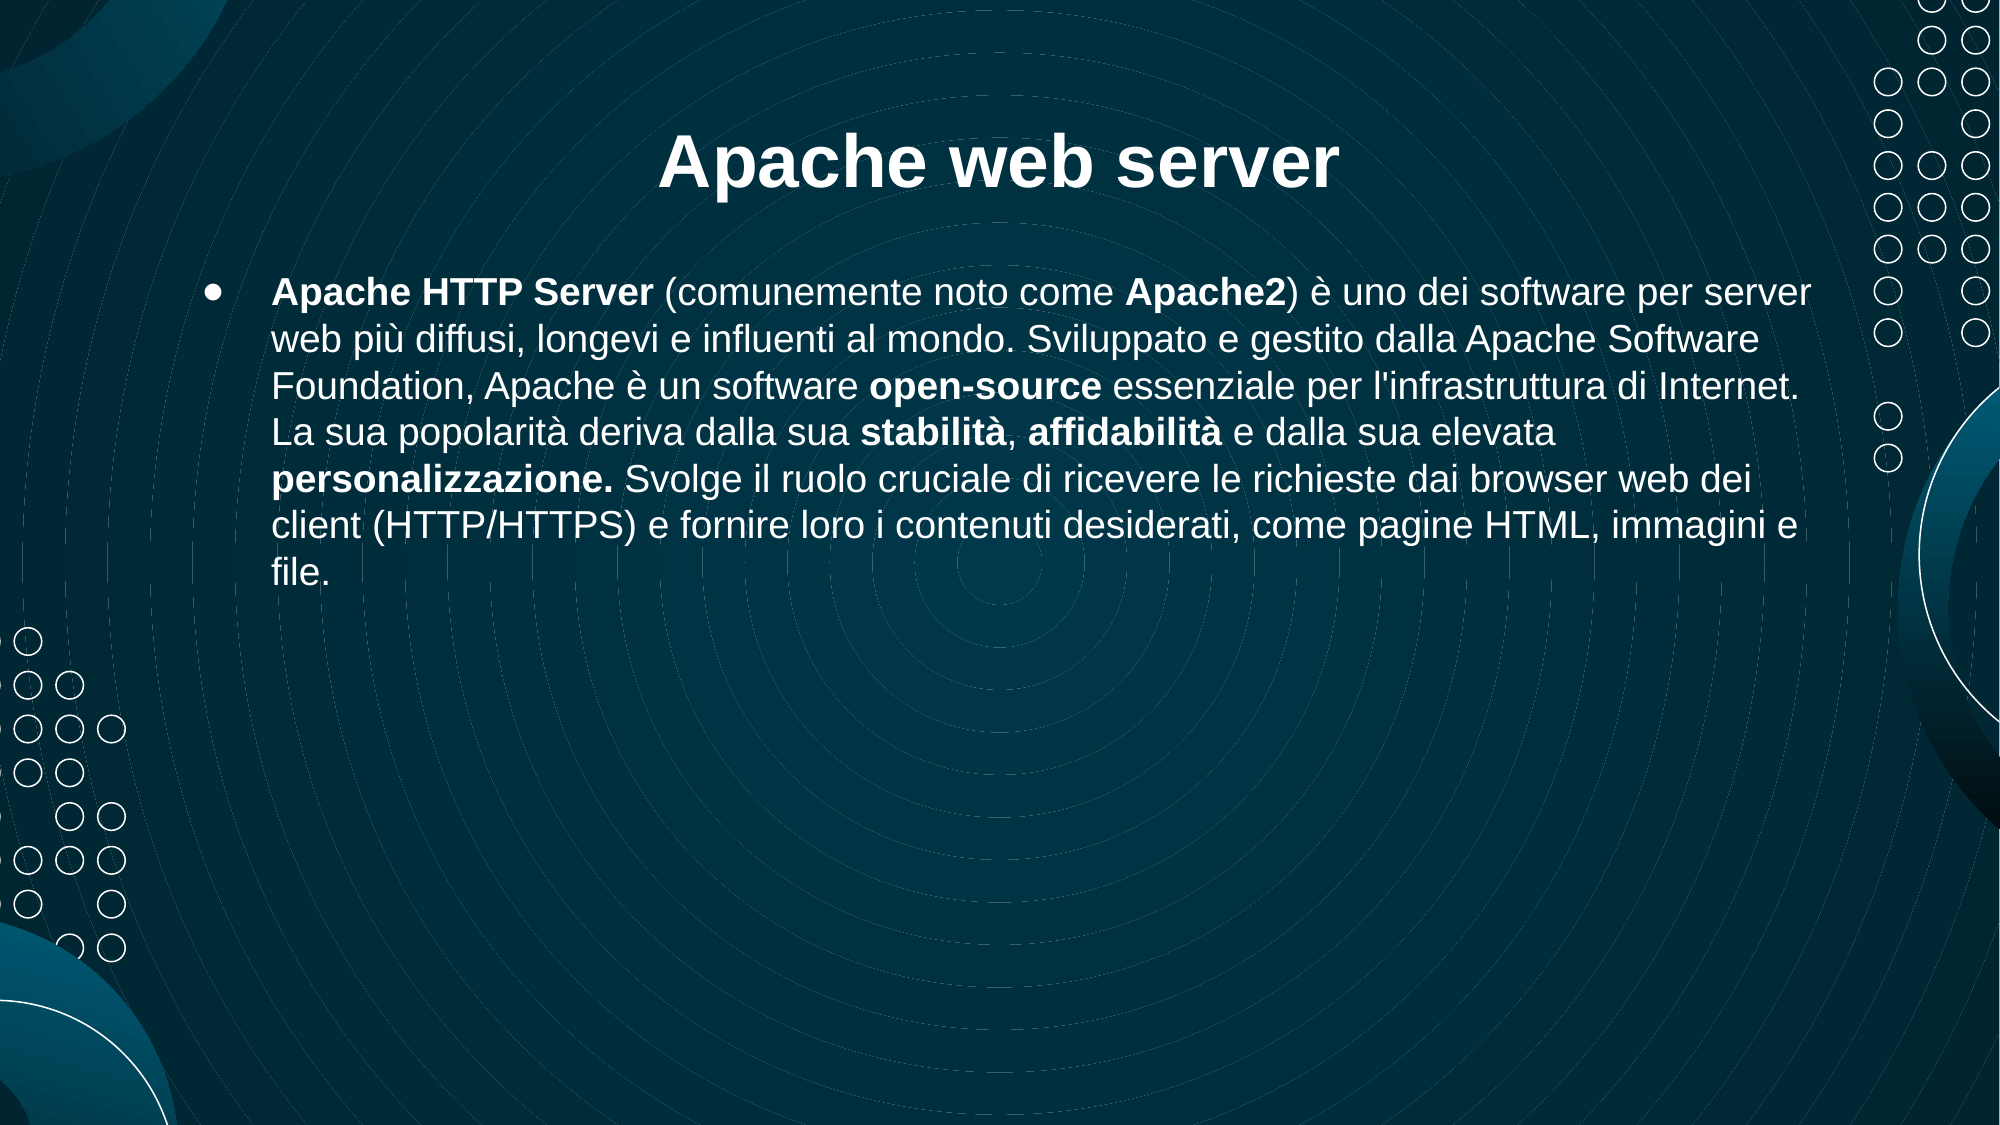

# Apache web server
Apache HTTP Server (comunemente noto come Apache2) è uno dei software per server web più diffusi, longevi e influenti al mondo. Sviluppato e gestito dalla Apache Software Foundation, Apache è un software open-source essenziale per l'infrastruttura di Internet. La sua popolarità deriva dalla sua stabilità, affidabilità e dalla sua elevata personalizzazione. Svolge il ruolo cruciale di ricevere le richieste dai browser web dei client (HTTP/HTTPS) e fornire loro i contenuti desiderati, come pagine HTML, immagini e file.